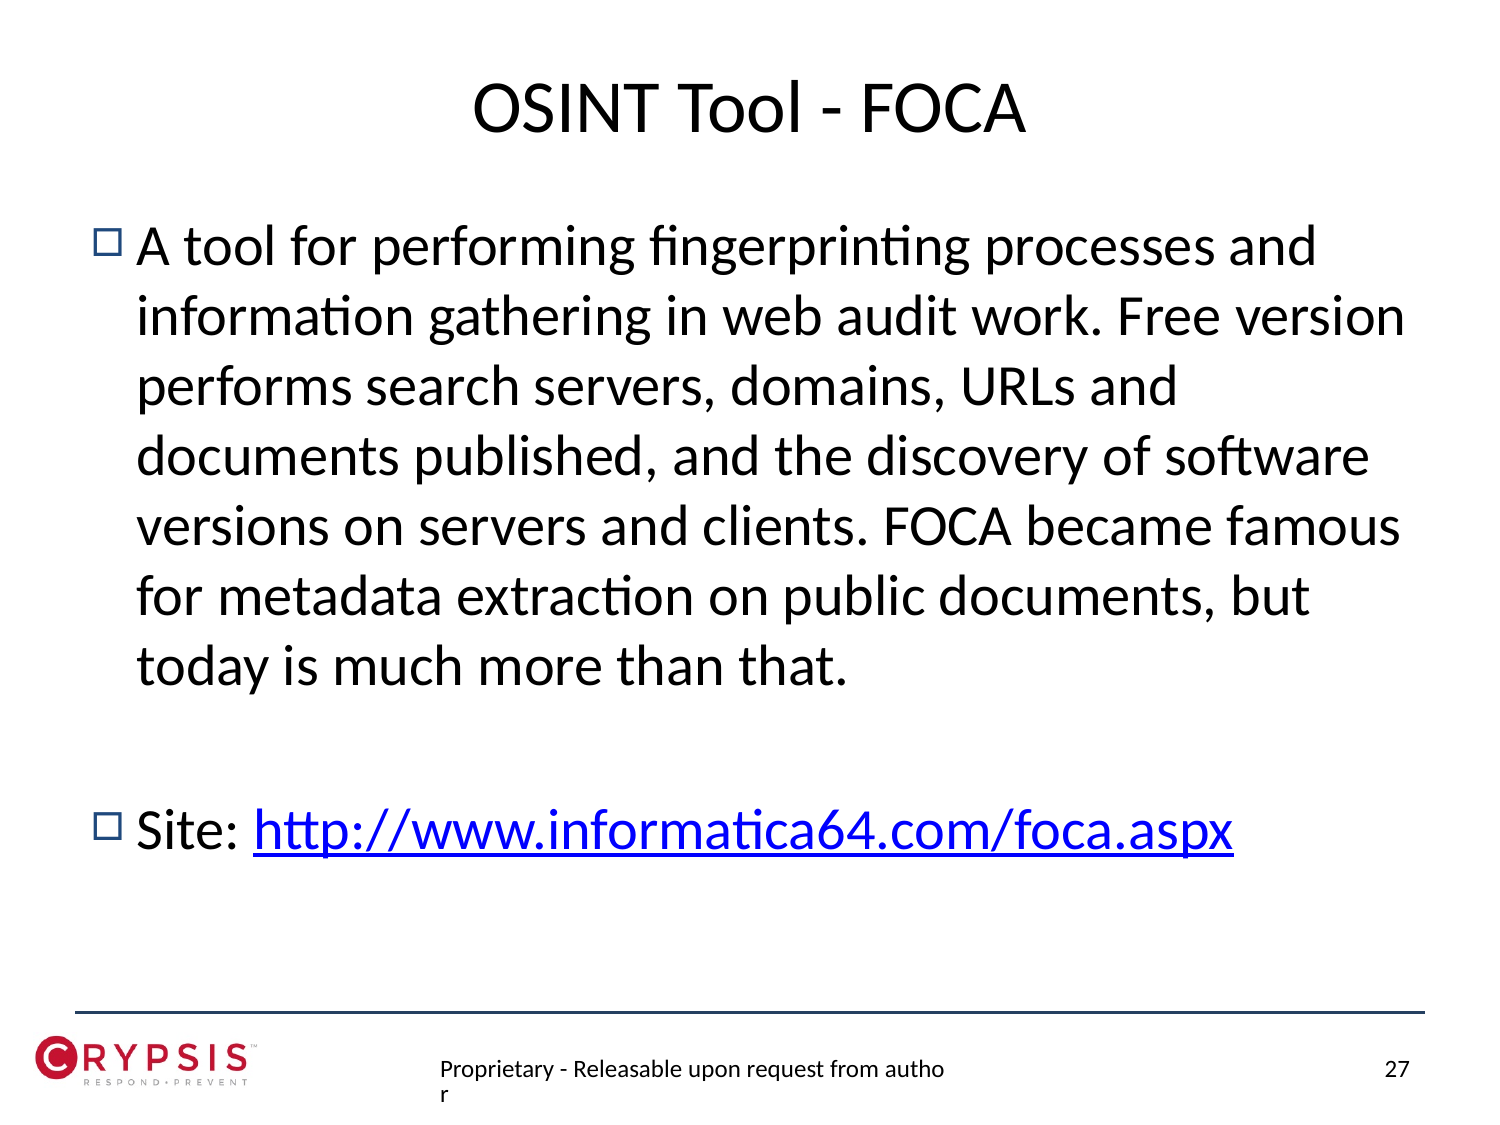

# OSINT Tool - FOCA
A tool for performing fingerprinting processes and information gathering in web audit work. Free version performs search servers, domains, URLs and documents published, and the discovery of software versions on servers and clients. FOCA became famous for metadata extraction on public documents, but today is much more than that.

Site: http://www.informatica64.com/foca.aspx

Proprietary - Releasable upon request from author
27